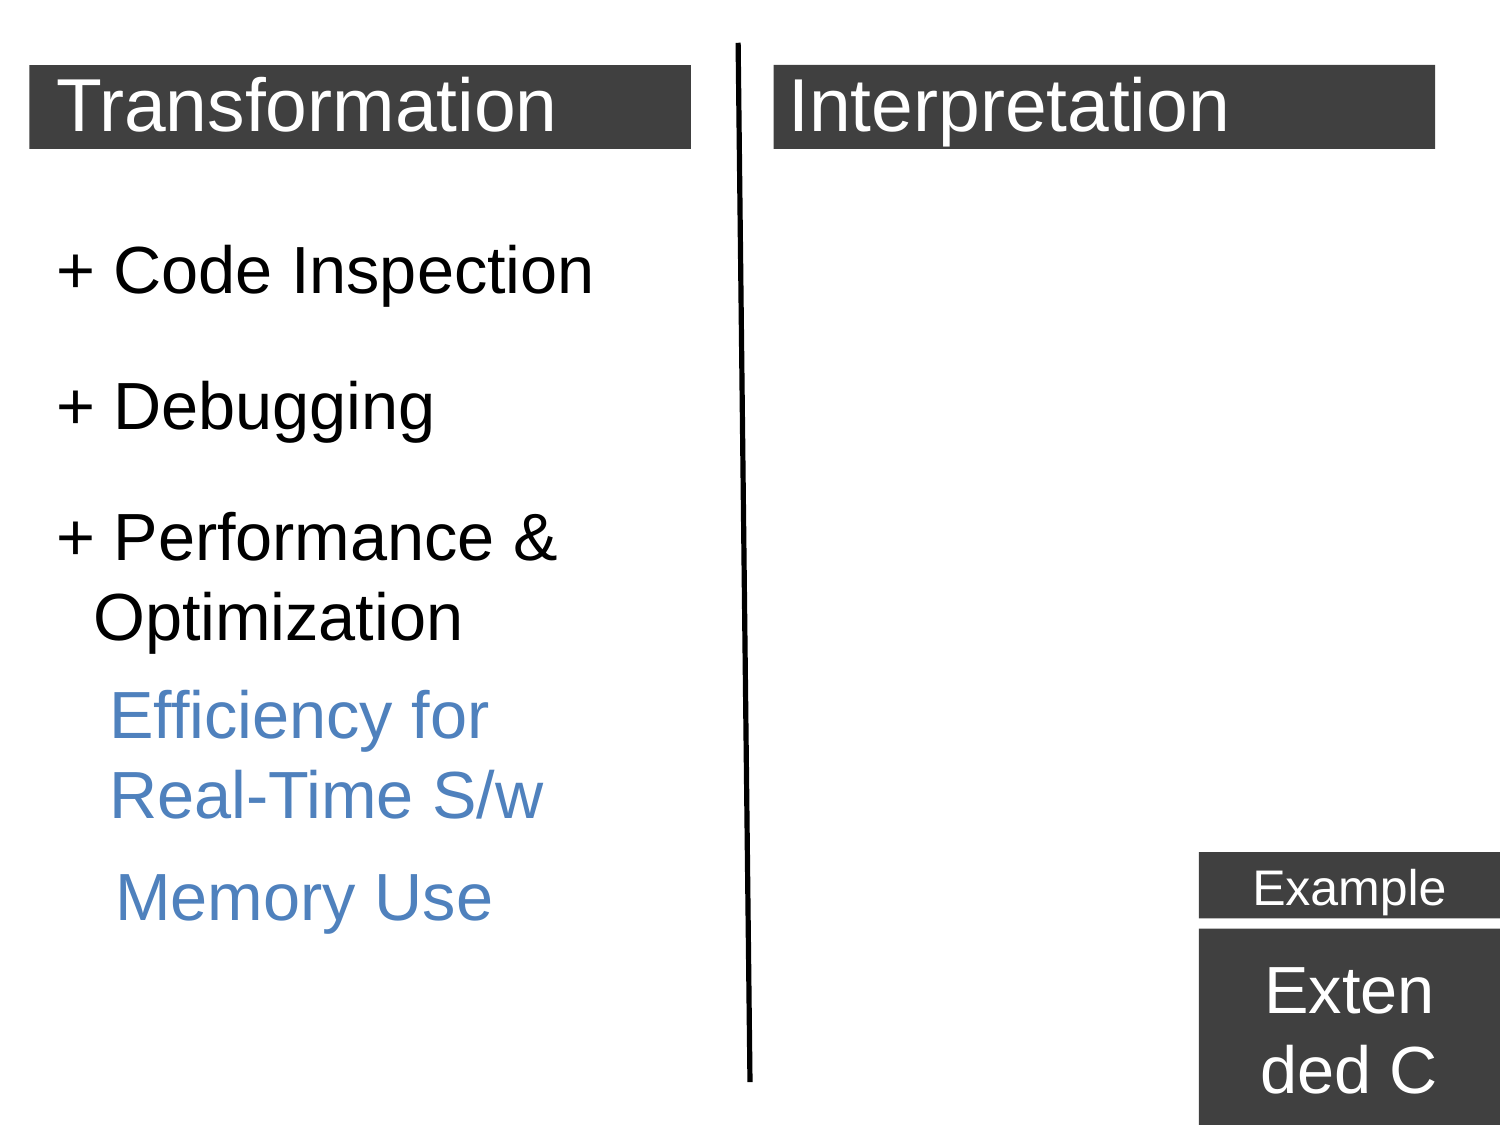

Transformation
Interpretation

+ Code Inspection
+ Debugging
+ Performance &
  Optimization
Efficiency for
Real-Time S/w
Memory Use
Example
Exten
ded C